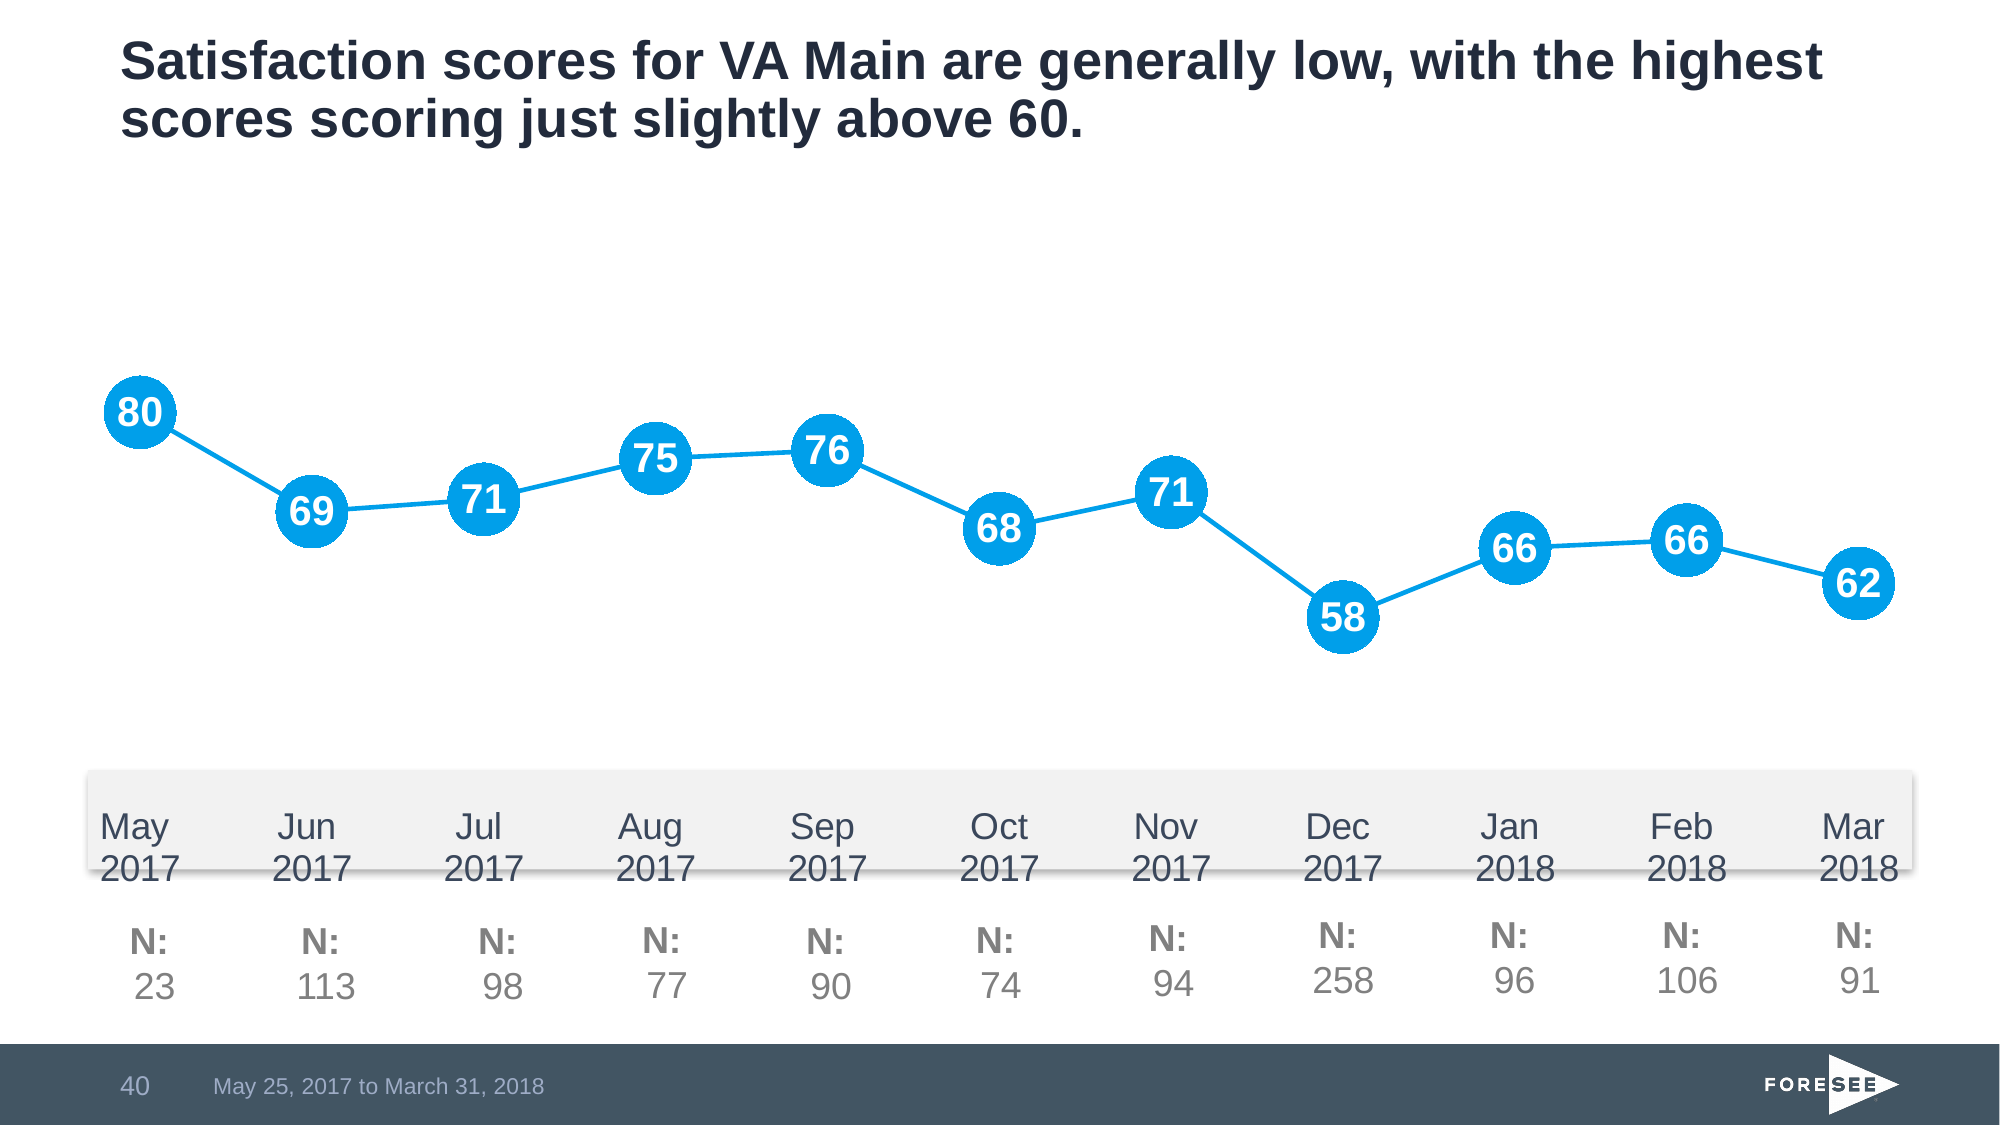

# Satisfaction scores for VA Main are generally low, with the highest scores scoring just slightly above 60.

### Chart

| Category | FTV |
|---|---|
| May
2017 | 79.77718 |
| Jun
2017 | 69.34182 |
| Jul
2017 | 70.63326 |
| Aug
2017 | 74.91529 |
| Sep
2017 | 75.77653 |
| Oct
2017 | 67.54317 |
| Nov
2017 | 71.37171 |
| Dec
2017 | 58.25274 |
| Jan
2018 | 65.52024 |
| Feb
2018 | 66.34944 |
| Mar
2018 | 61.79746 |
N:
91
N:
106
N:
96
N:
258
N:
94
N:
77
N:
74
N:
23
N:
98
N:
90
N:
113
40
May 25, 2017 to March 31, 2018